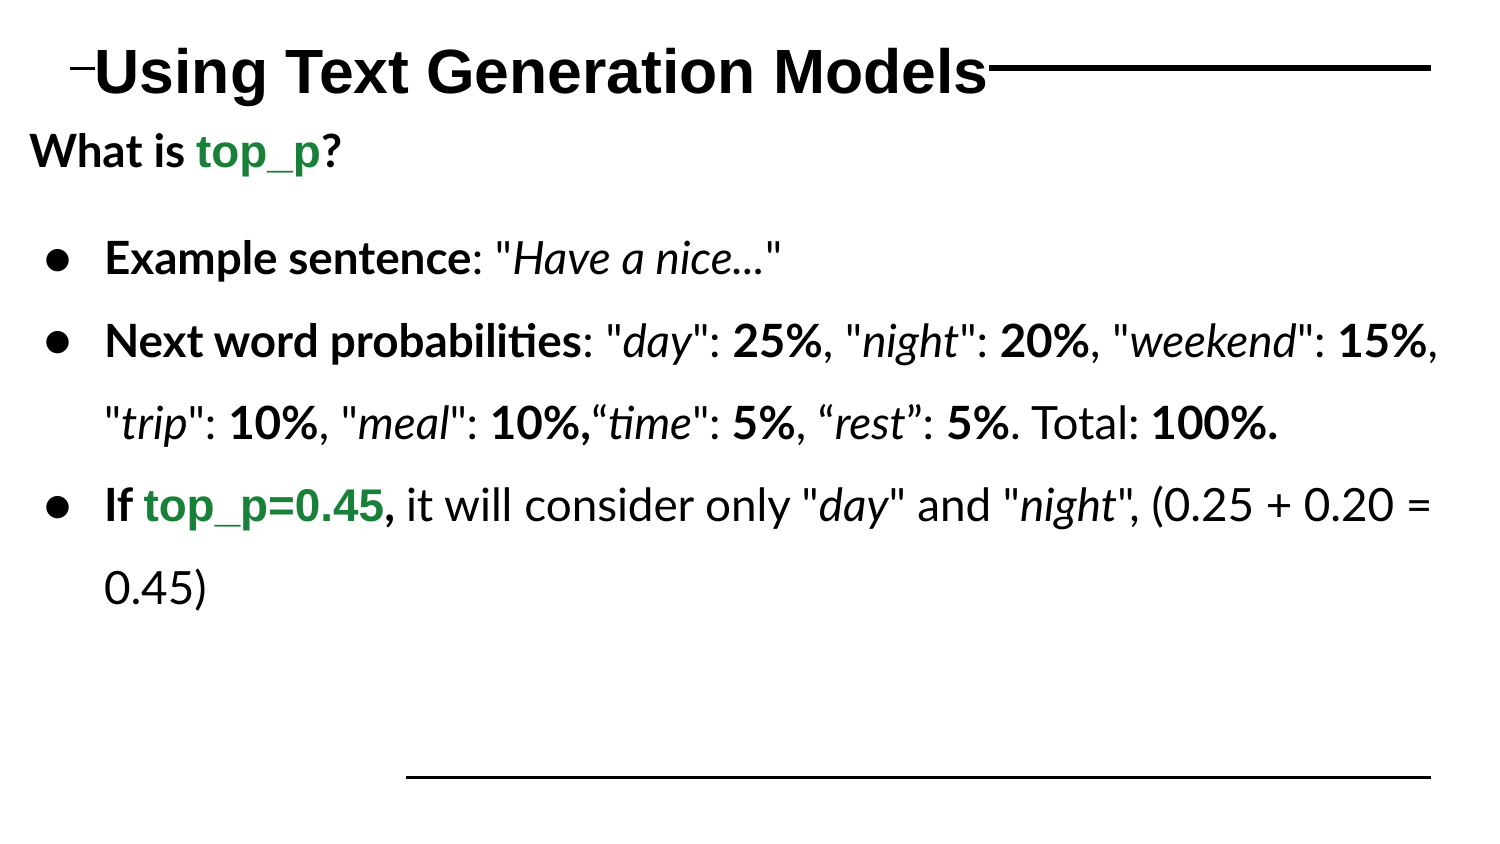

# Using Text Generation Models
What is top_p?
Example sentence: "Have a nice..."
Next word probabilities: "day": 25%, "night": 20%, "weekend": 15%, "trip": 10%, "meal": 10%,“time": 5%, “rest”: 5%. Total: 100%.
If top_p=0.45, it will consider only "day" and "night", (0.25 + 0.20 = 0.45)